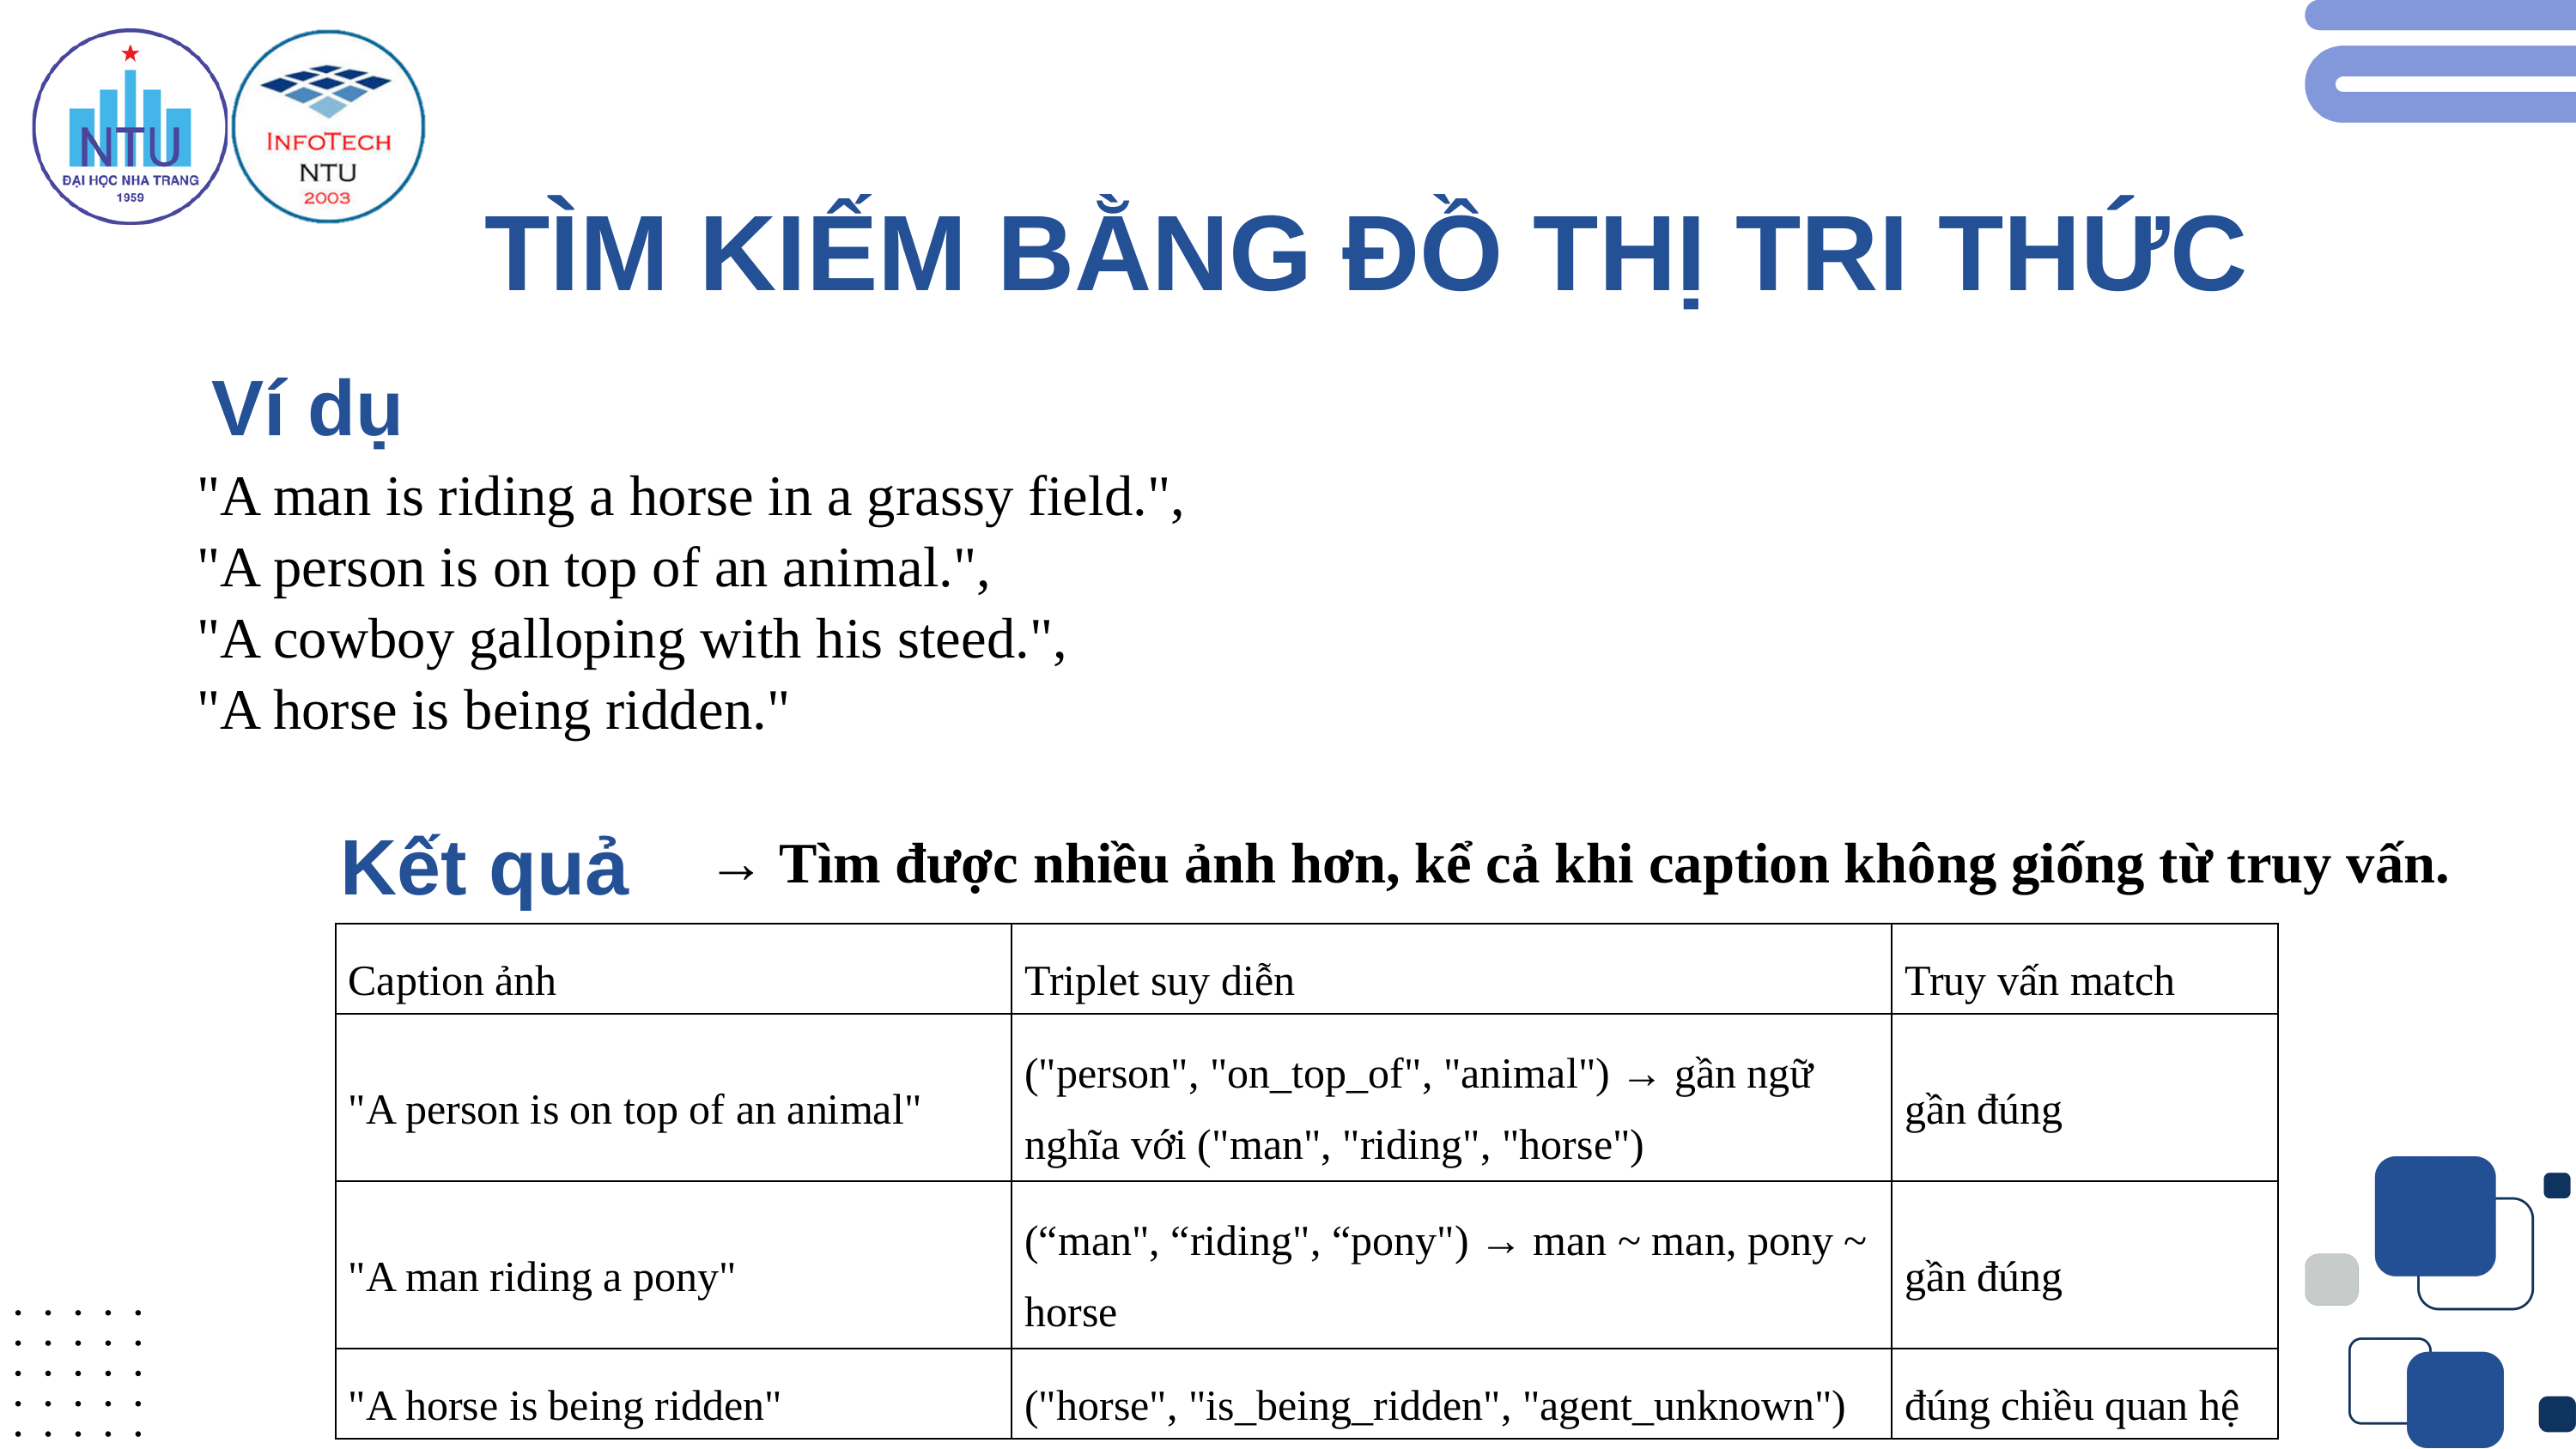

TÌM KIẾM BẰNG ĐỒ THỊ TRI THỨC
Ví dụ
"A man is riding a horse in a grassy field.",
"A person is on top of an animal.",
"A cowboy galloping with his steed.",
"A horse is being ridden."
Kết quả
→ Tìm được nhiều ảnh hơn, kể cả khi caption không giống từ truy vấn.
| Caption ảnh | Triplet suy diễn | Truy vấn match |
| --- | --- | --- |
| "A person is on top of an animal" | ("person", "on\_top\_of", "animal") → gần ngữ nghĩa với ("man", "riding", "horse") | gần đúng |
| "A man riding a pony" | (“man", “riding", “pony") → man ~ man, pony ~ horse | gần đúng |
| "A horse is being ridden" | ("horse", "is\_being\_ridden", "agent\_unknown") | đúng chiều quan hệ |